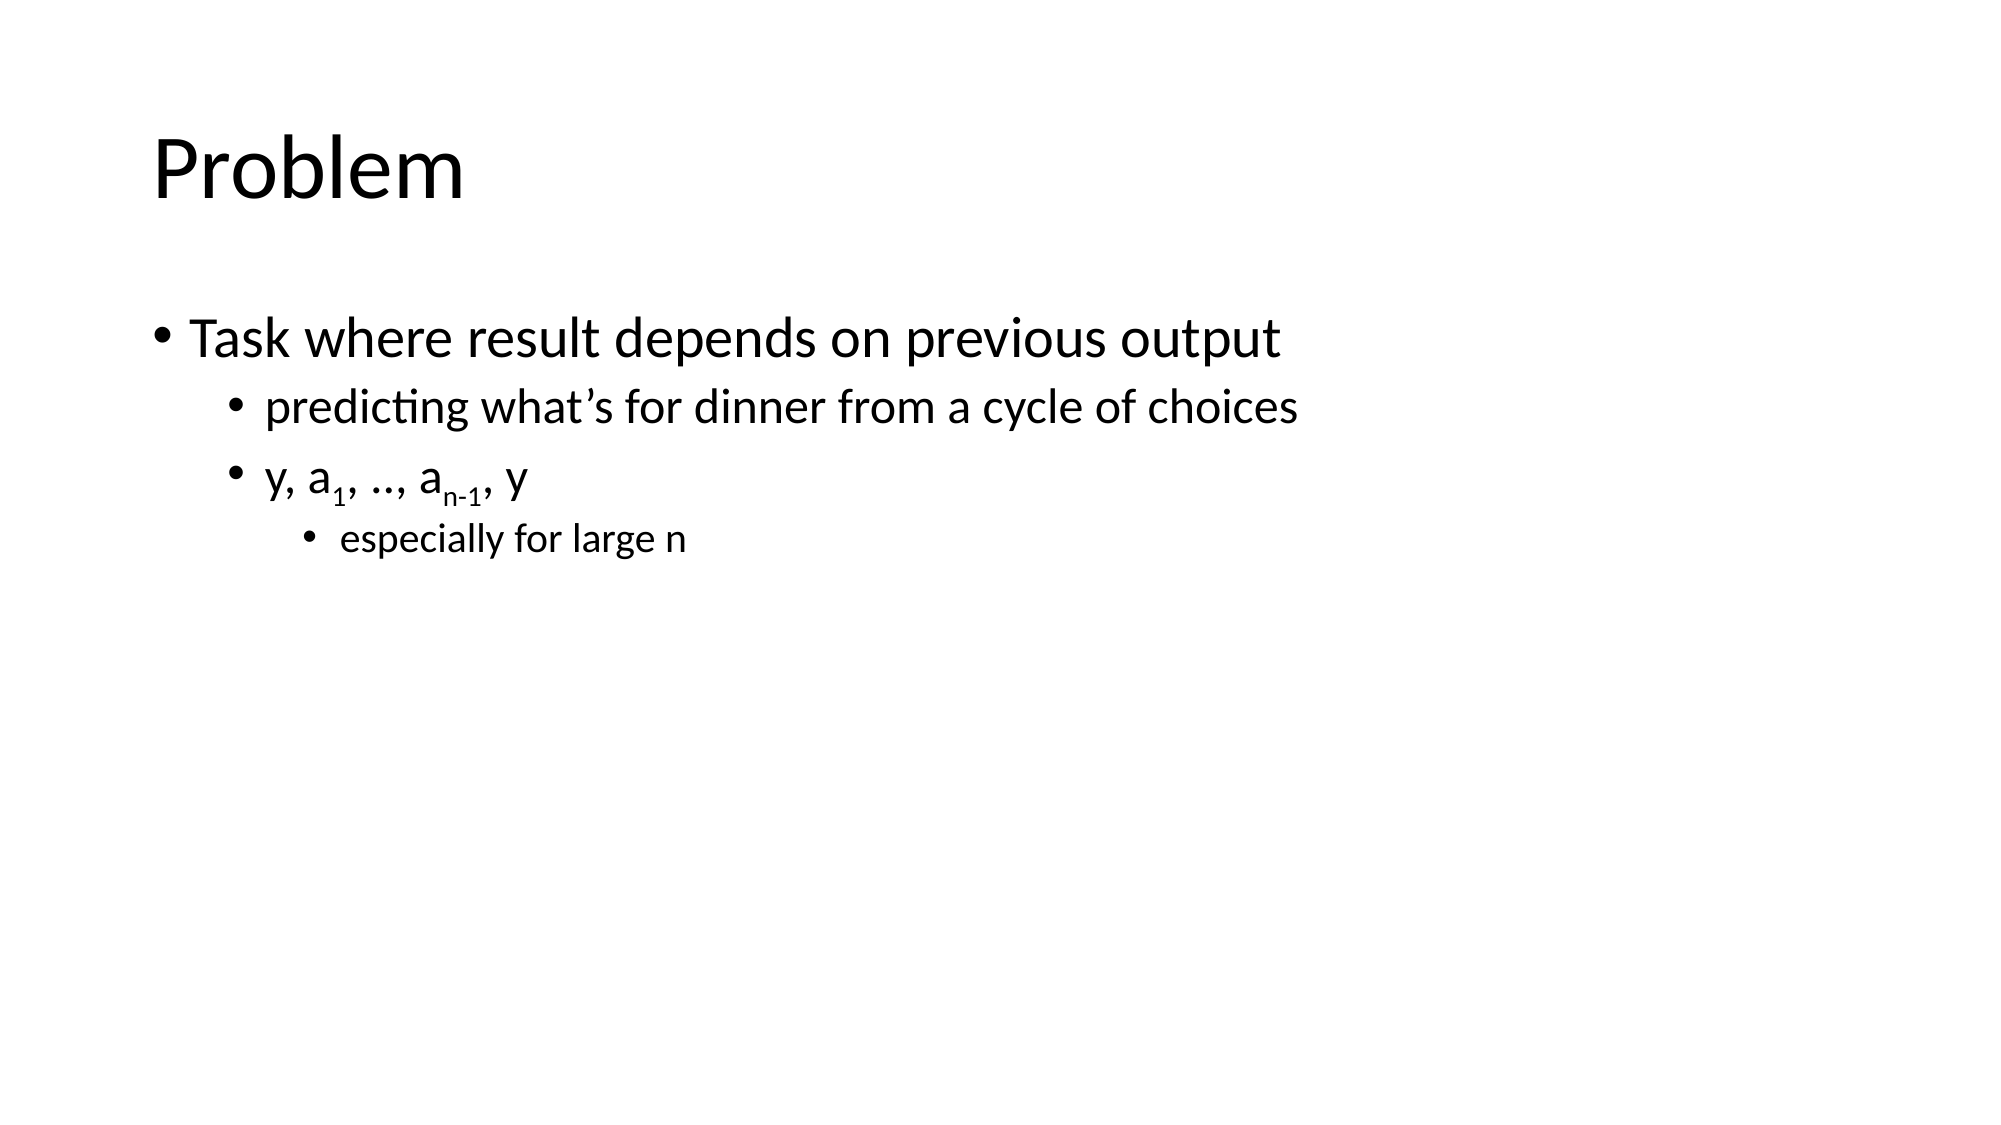

# Problem
Task where result depends on previous output
predicting what’s for dinner from a cycle of choices
y, a1, .., an-1, y
especially for large n